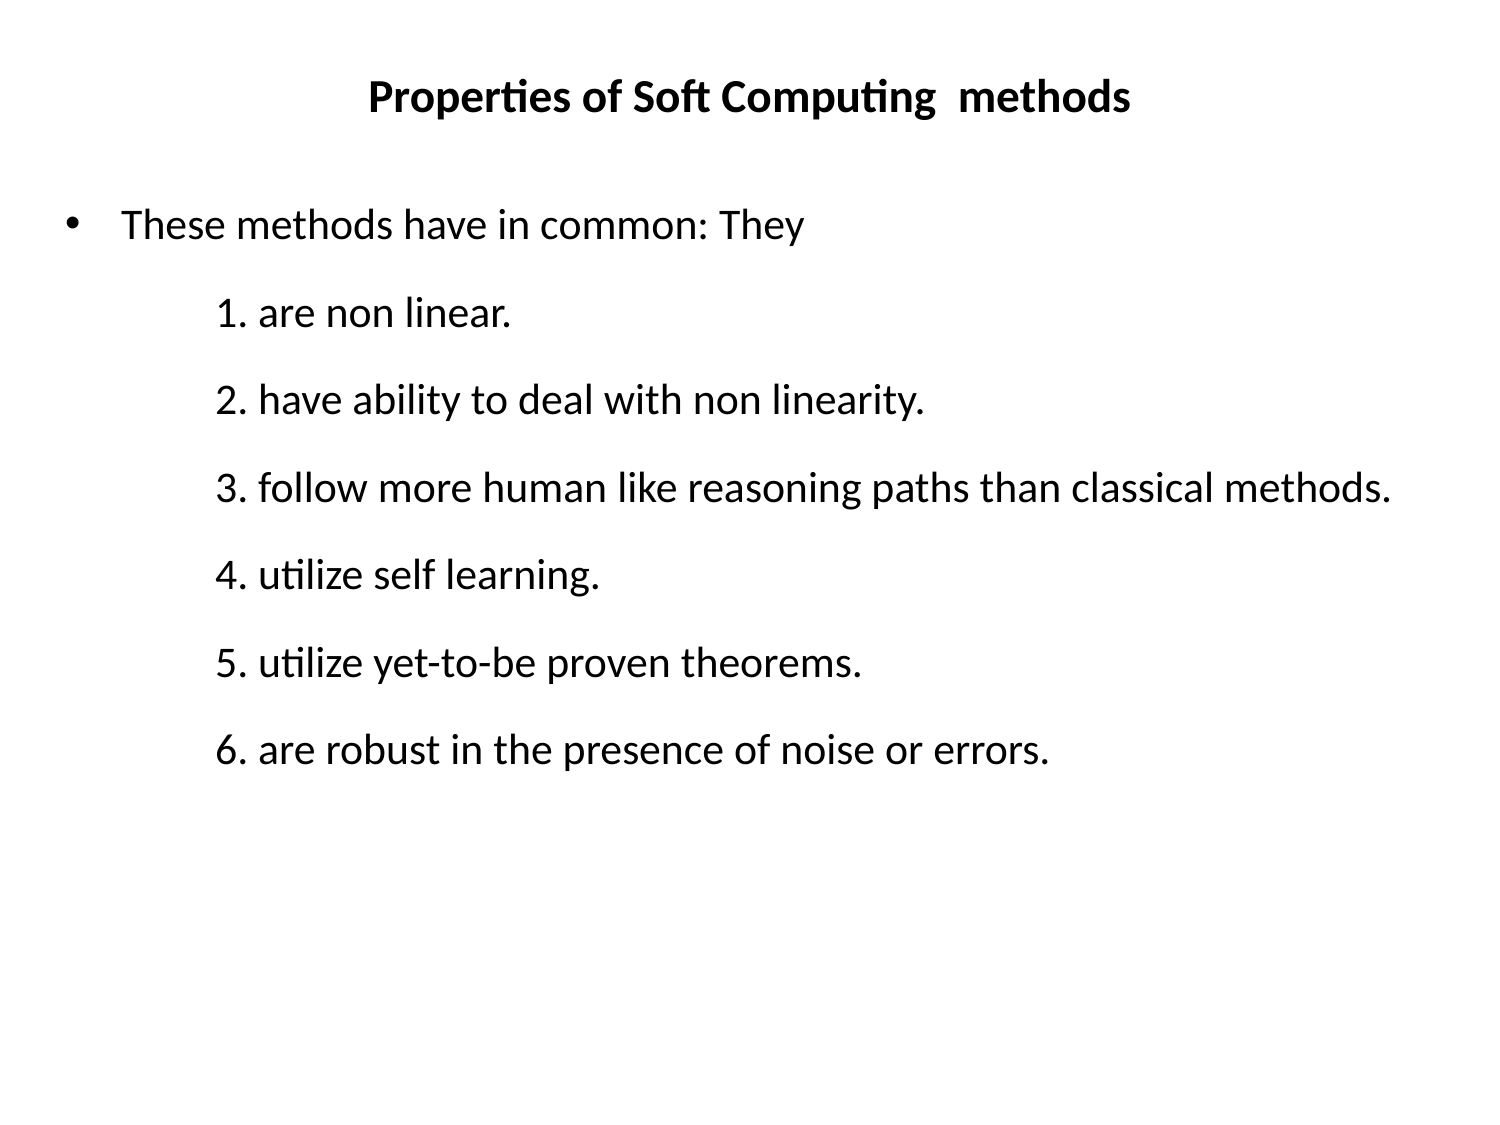

# Properties of Soft Computing  methods
These methods have in common: They
1. are non linear.
2. have ability to deal with non linearity.
3. follow more human like reasoning paths than classical methods.
4. utilize self learning.
5. utilize yet-to-be proven theorems.
6. are robust in the presence of noise or errors.